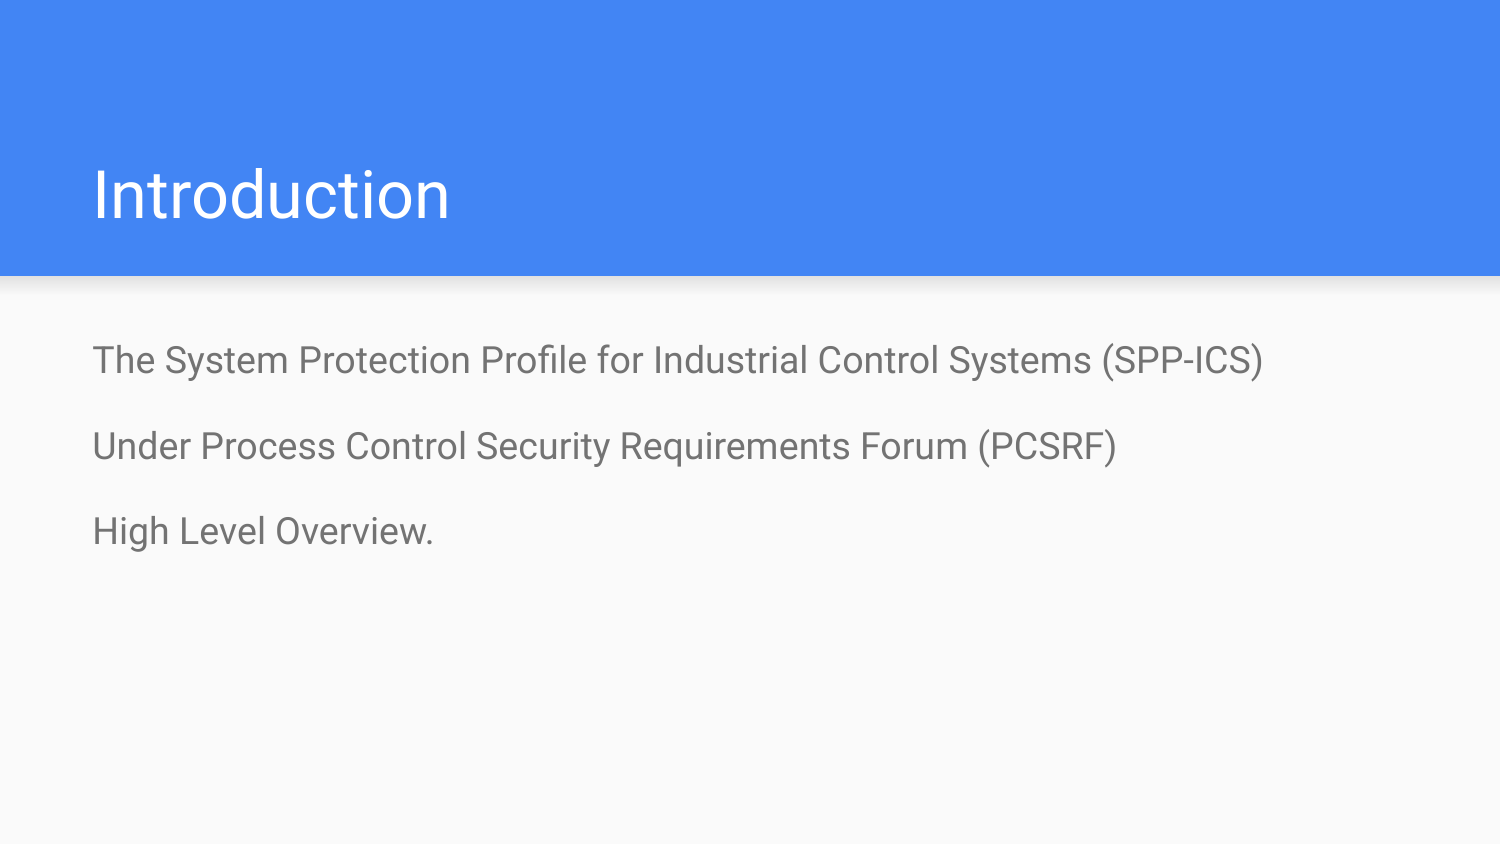

# Introduction
The System Protection Profile for Industrial Control Systems (SPP-ICS)
Under Process Control Security Requirements Forum (PCSRF)
High Level Overview.